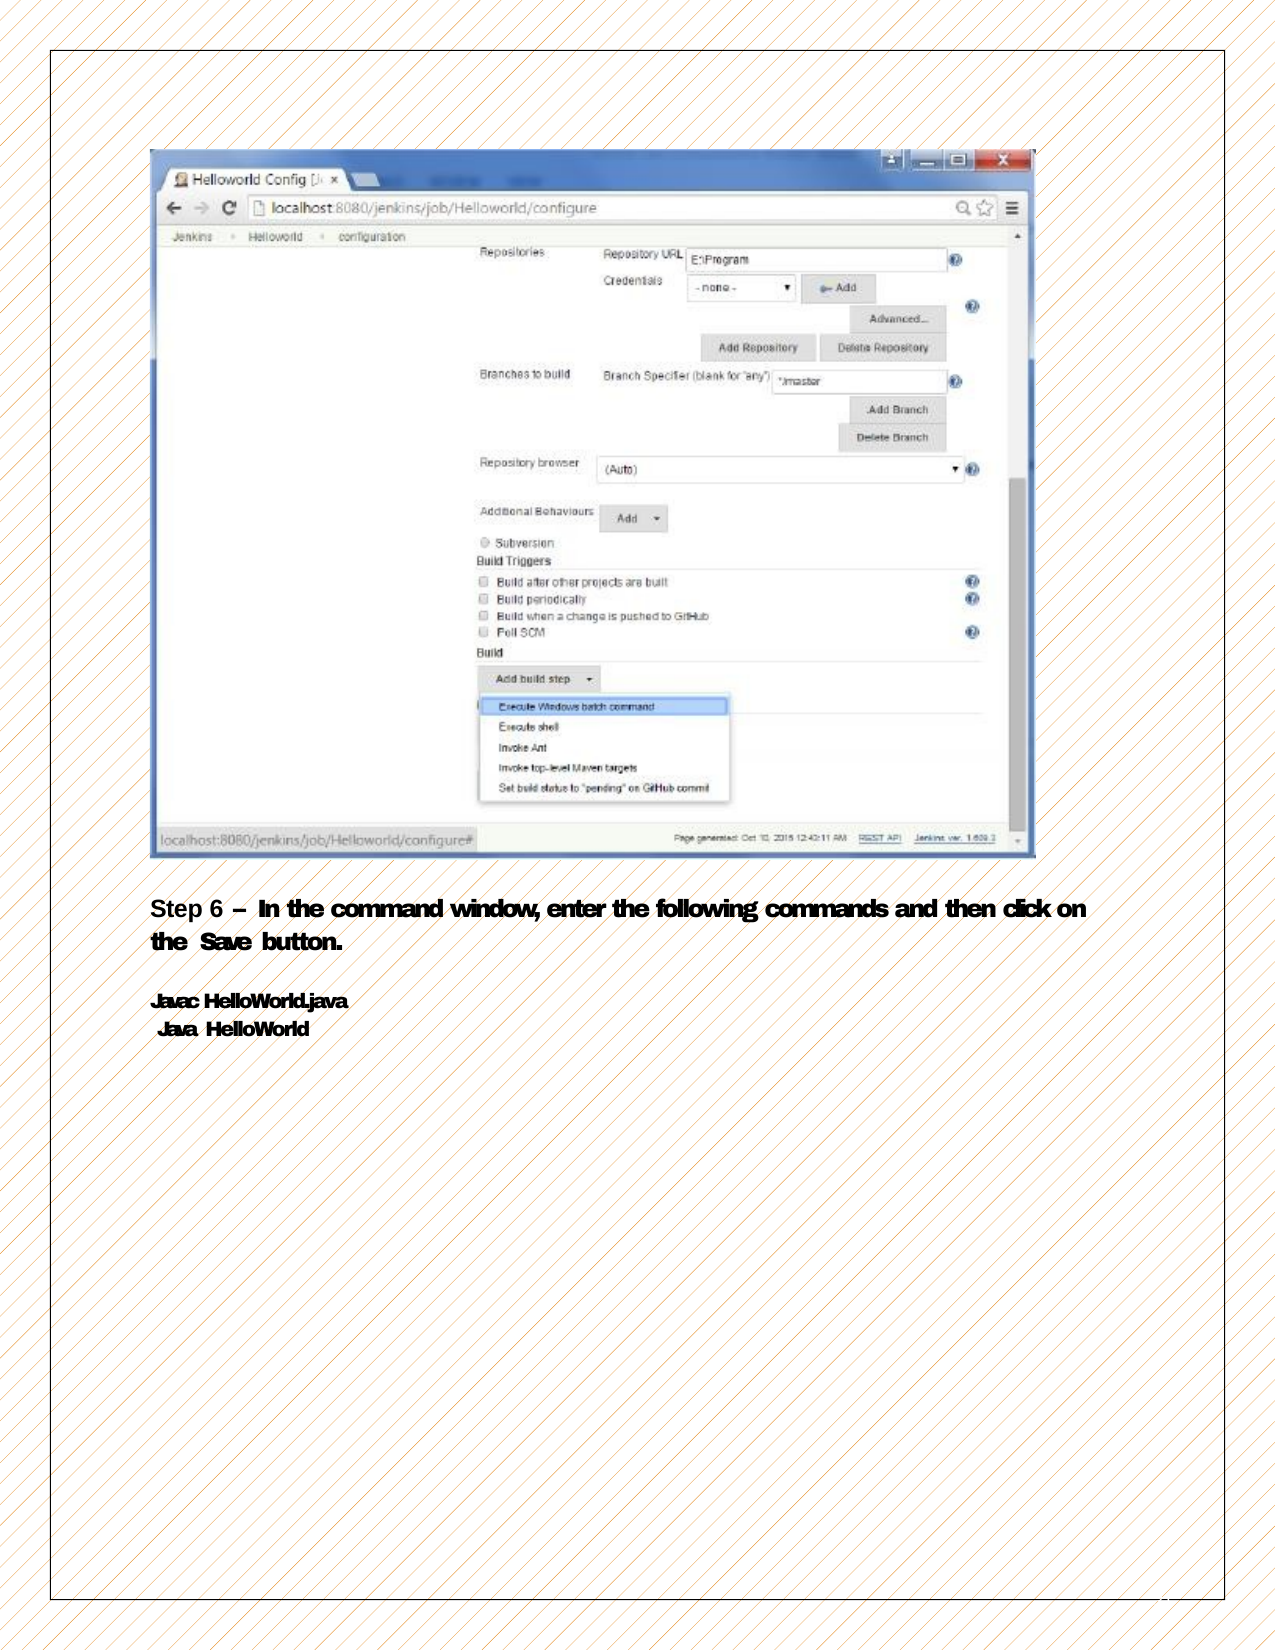

Step 6 − In the command window, enter the following commands and then click on the  Save button.
Javac HelloWorld.java  Java HelloWorld
31